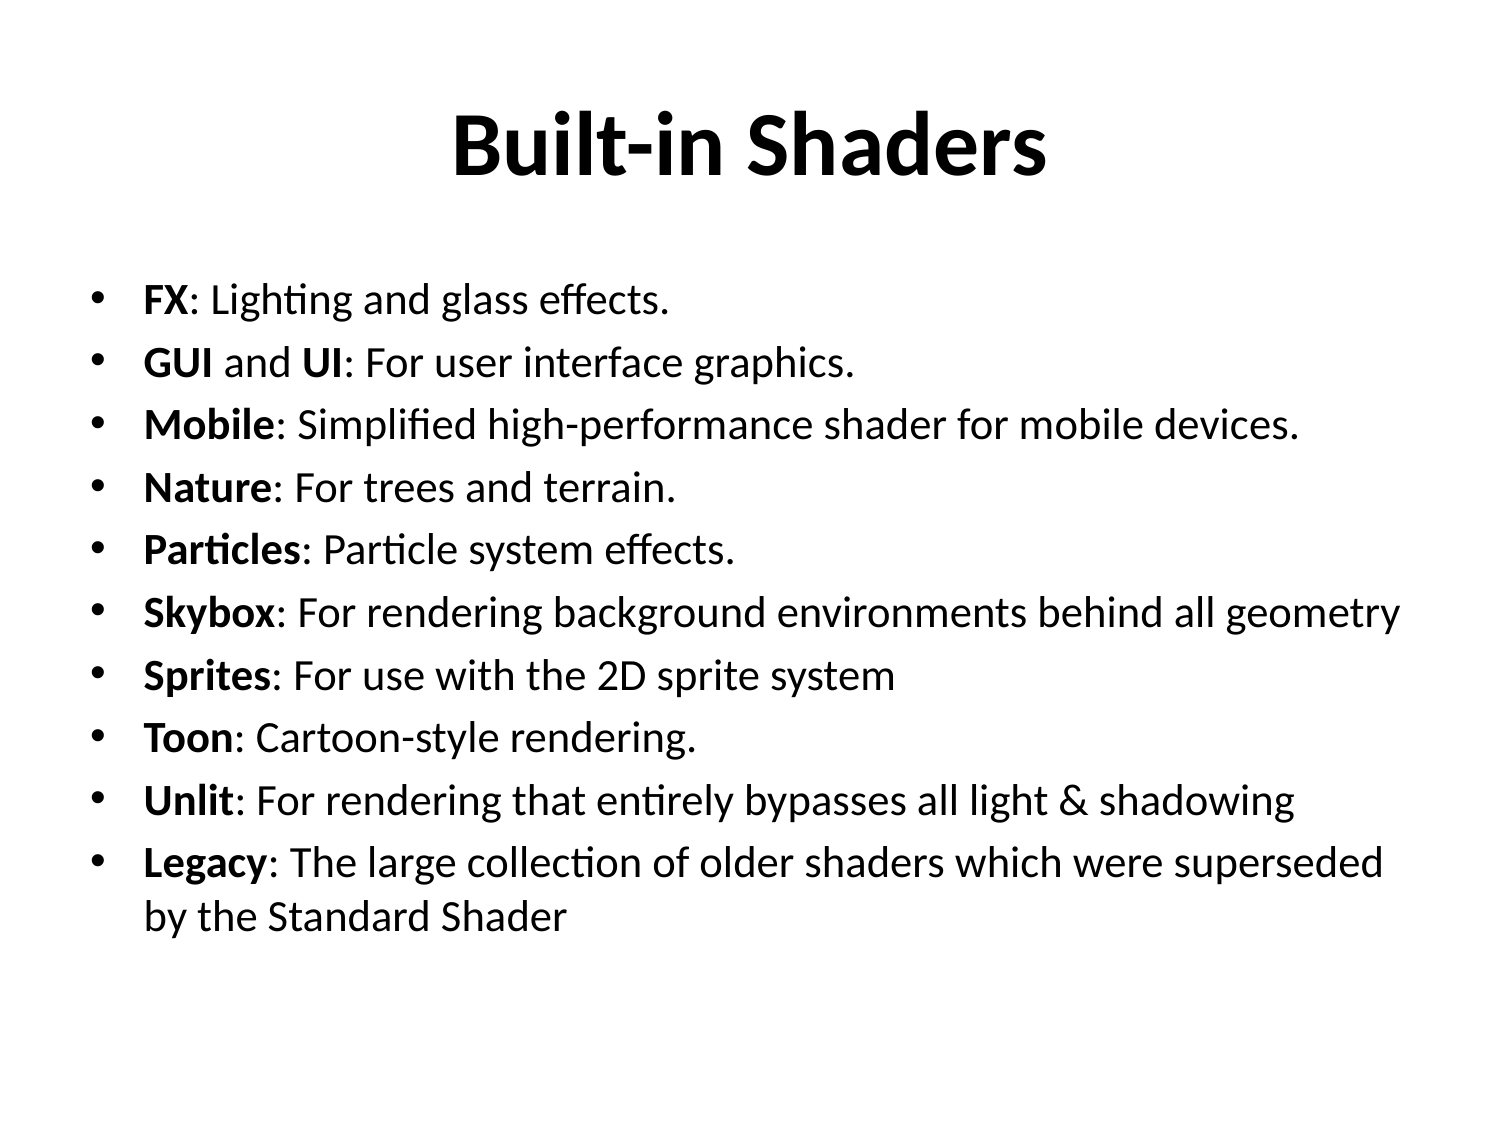

# Built-in Shaders
FX: Lighting and glass effects.
GUI and UI: For user interface graphics.
Mobile: Simplified high-performance shader for mobile devices.
Nature: For trees and terrain.
Particles: Particle system effects.
Skybox: For rendering background environments behind all geometry
Sprites: For use with the 2D sprite system
Toon: Cartoon-style rendering.
Unlit: For rendering that entirely bypasses all light & shadowing
Legacy: The large collection of older shaders which were superseded by the Standard Shader